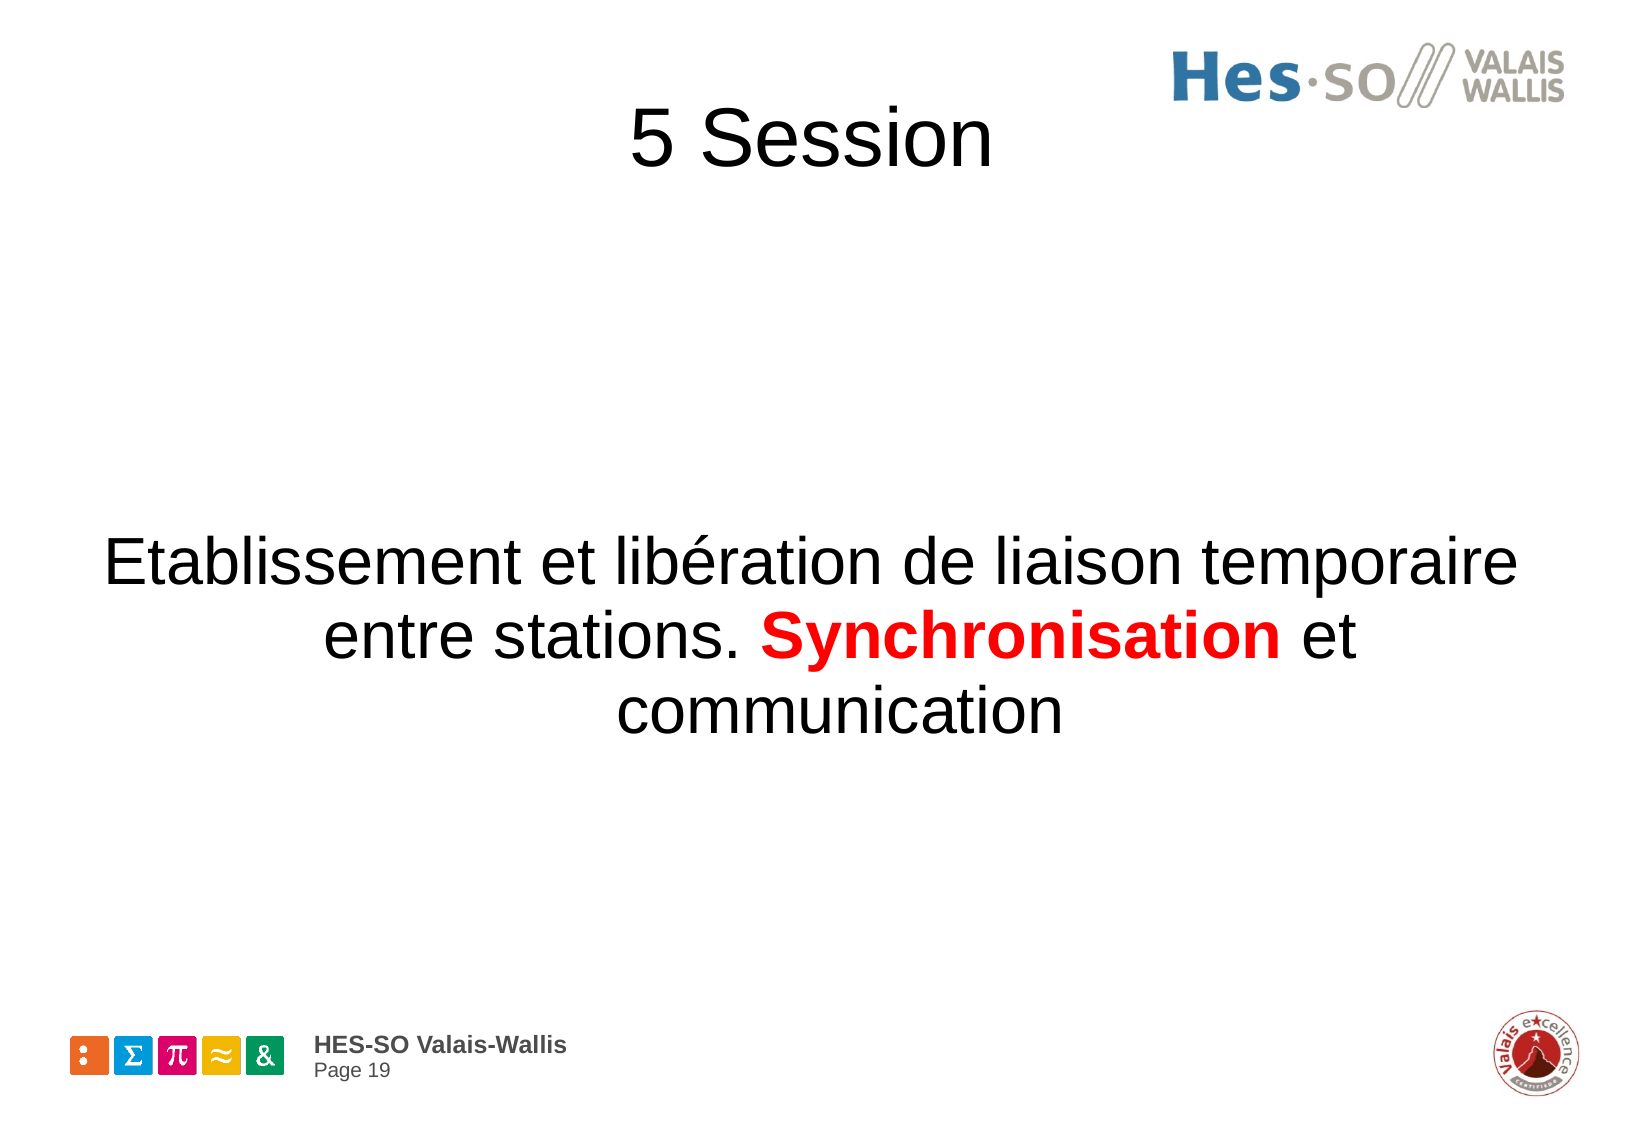

# 5 Session
Etablissement et libération de liaison temporaire entre stations. Synchronisation et communication